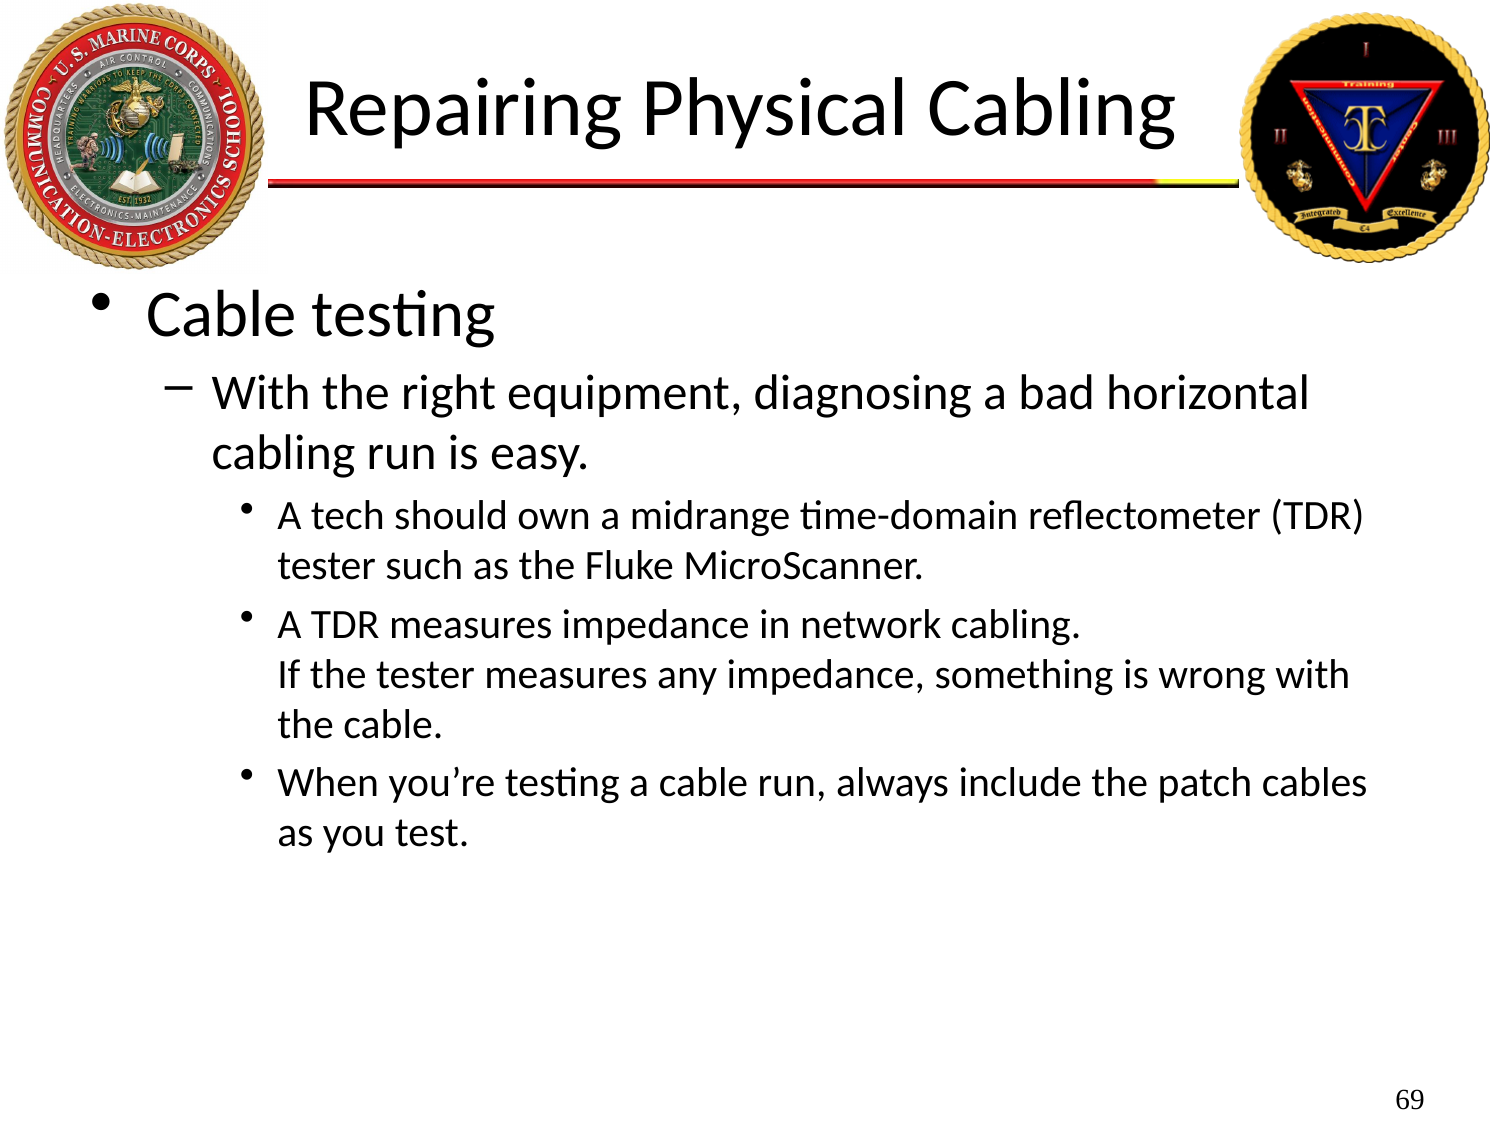

# Repairing Physical Cabling
Cable testing
With the right equipment, diagnosing a bad horizontal cabling run is easy.
A tech should own a midrange time-domain reflectometer (TDR) tester such as the Fluke MicroScanner.
A TDR measures impedance in network cabling.
If the tester measures any impedance, something is wrong with the cable.
When you’re testing a cable run, always include the patch cables as you test.